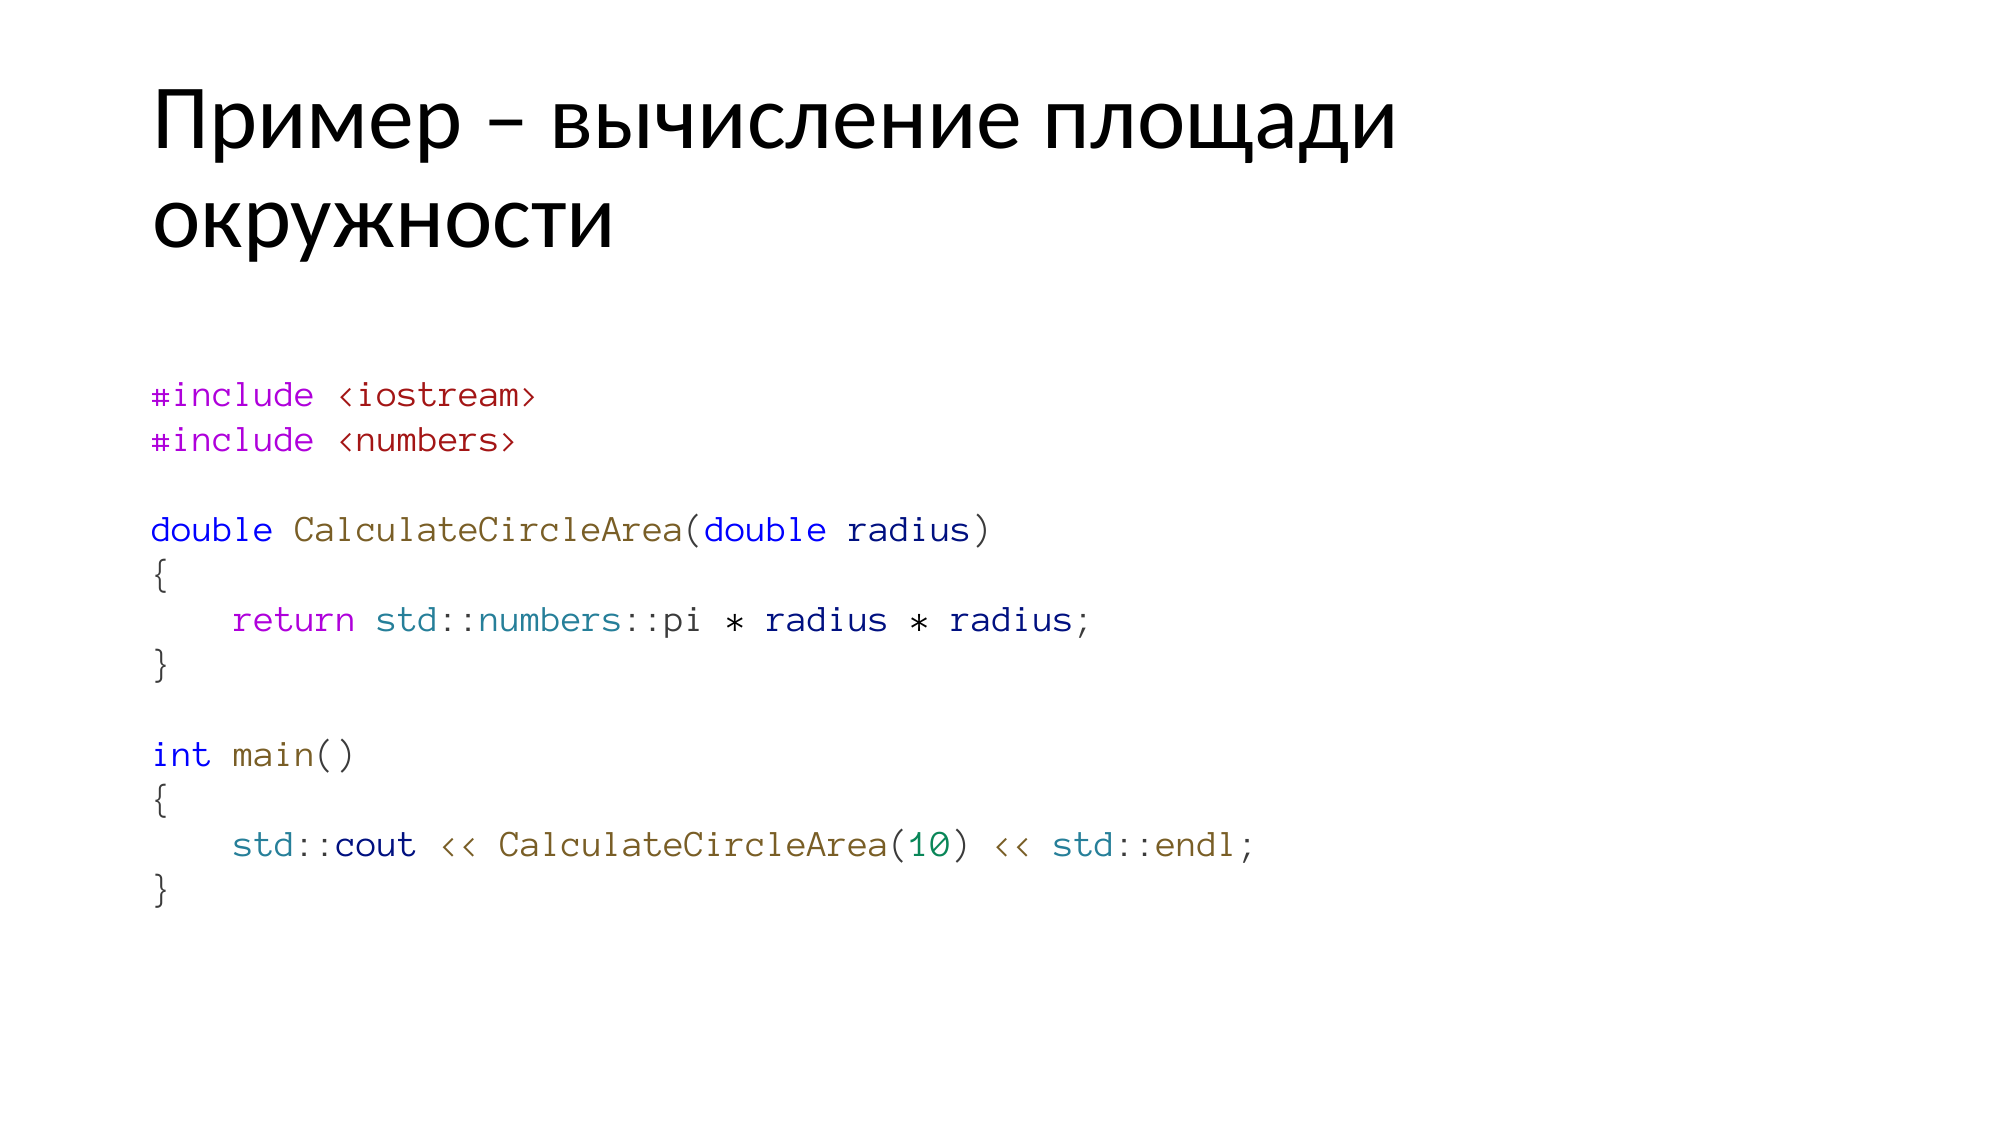

# Пример – вычисление площади окружности
#include <iostream>
#include <numbers>
double CalculateCircleArea(double radius)
{
    return std::numbers::pi * radius * radius;
}
int main()
{
    std::cout << CalculateCircleArea(10) << std::endl;
}